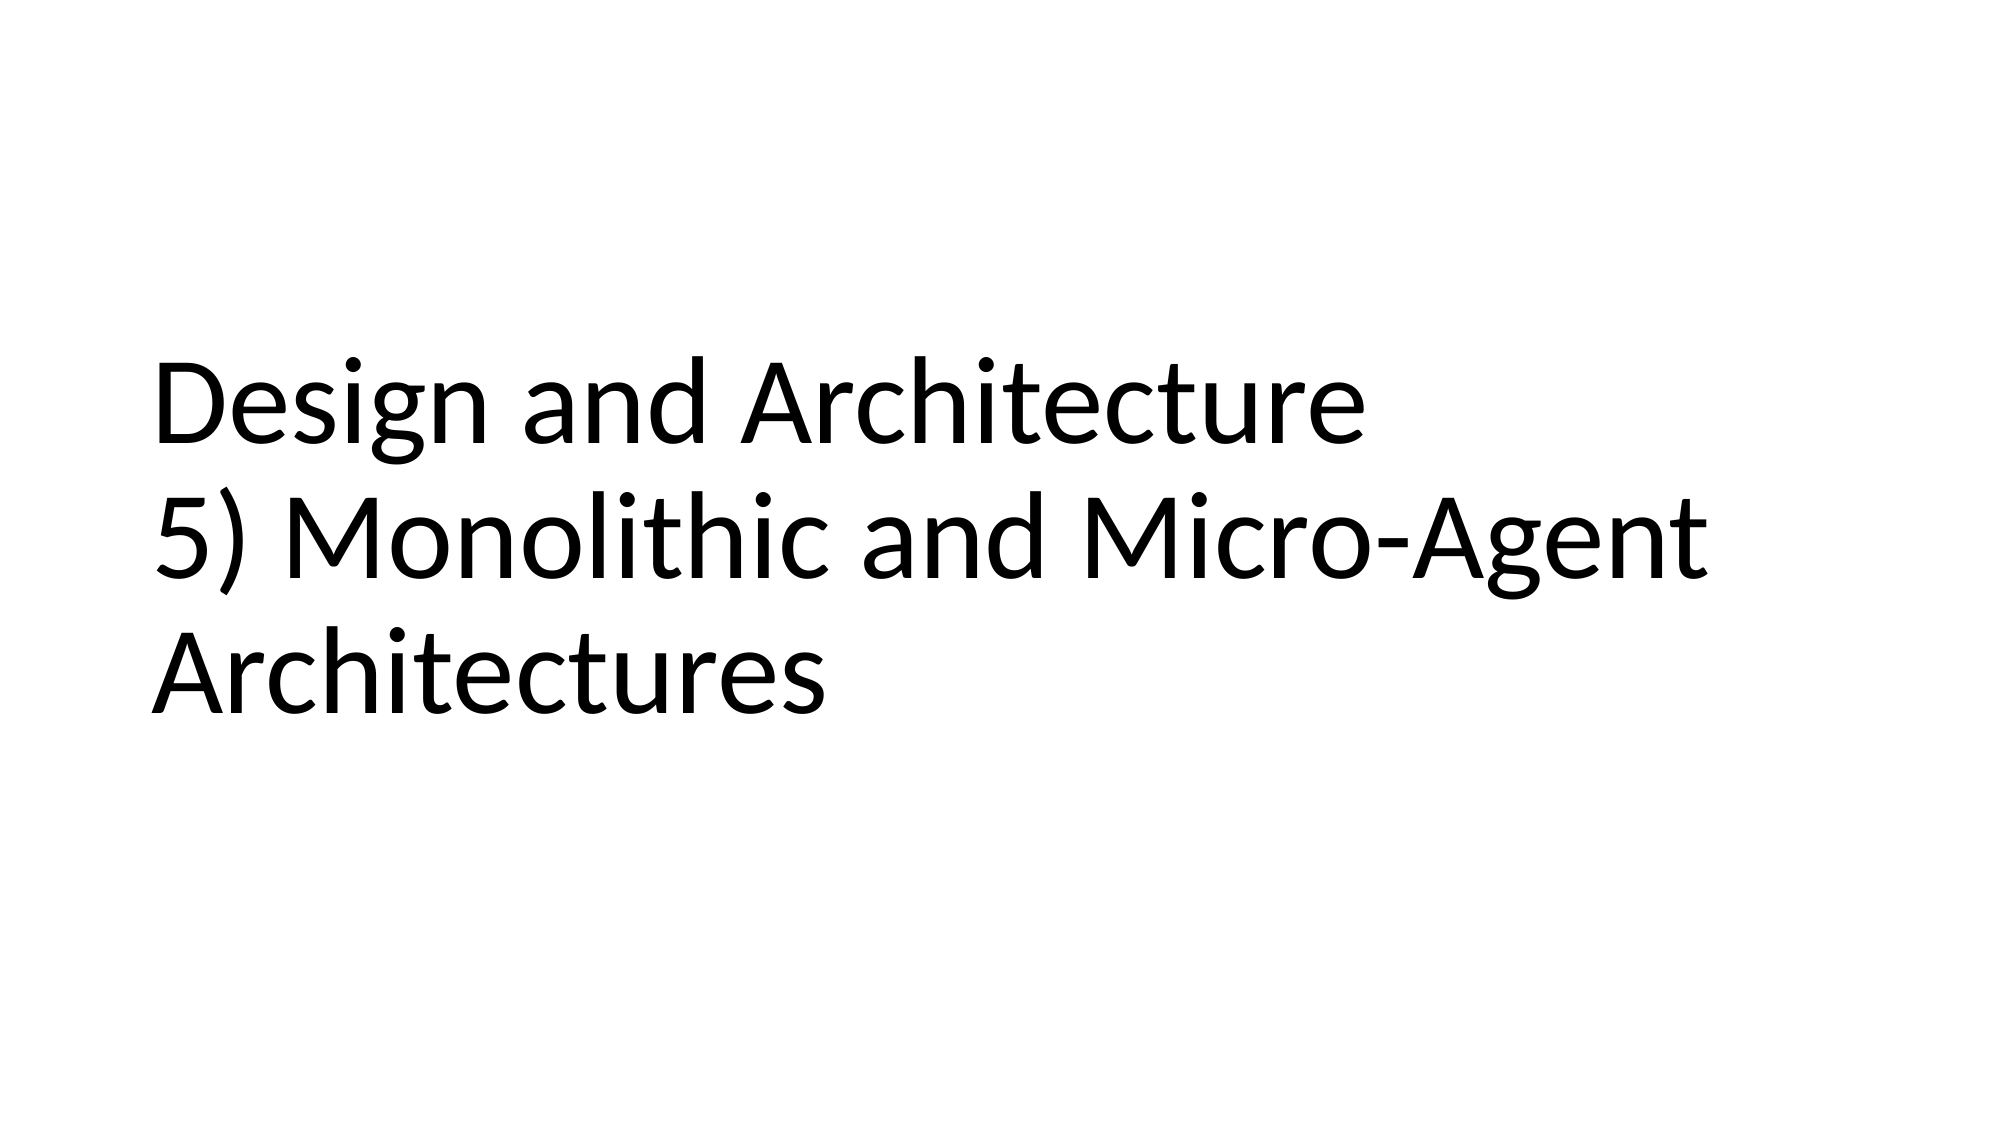

# Design and Architecture 5) Monolithic and Micro-Agent Architectures